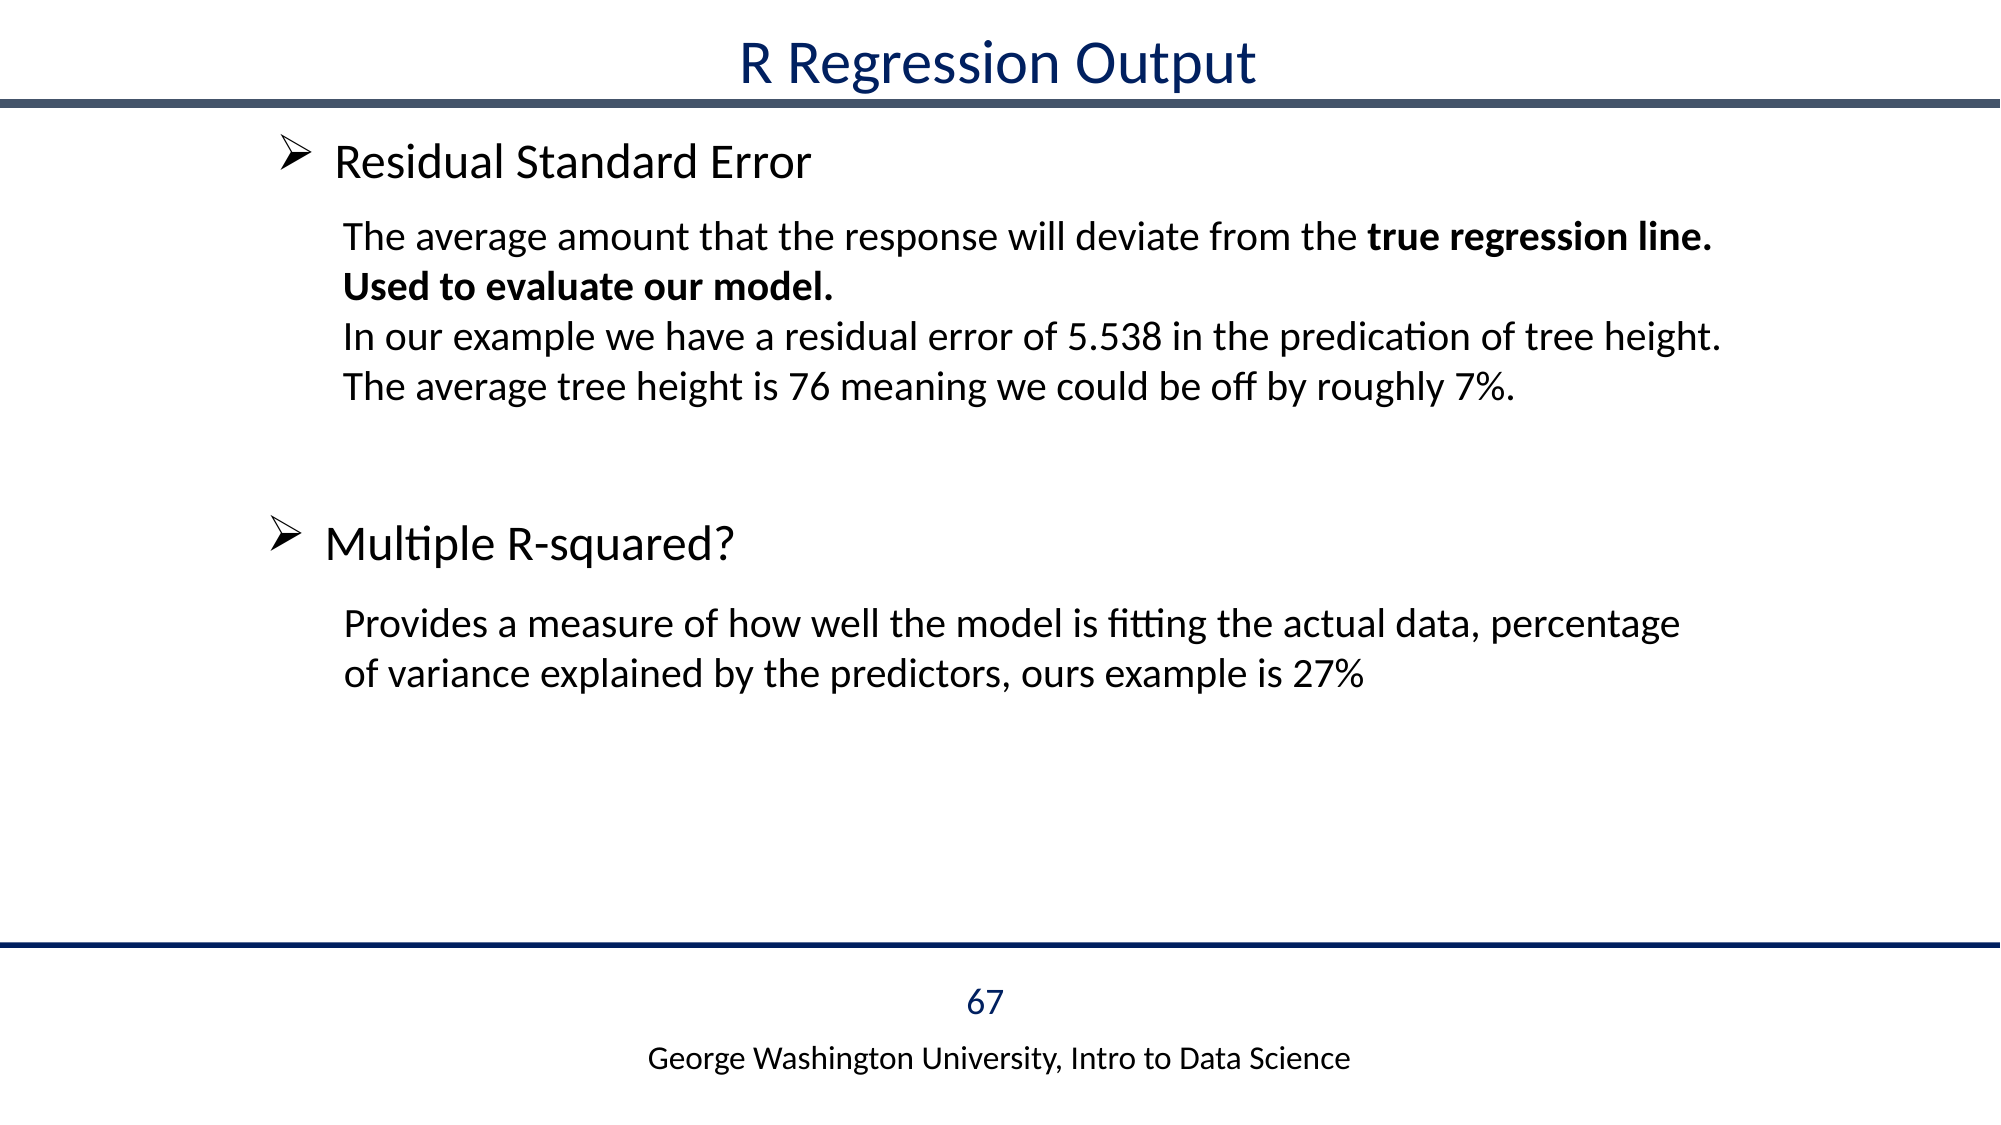

# R Regression Output
 Residual Standard Error
The average amount that the response will deviate from the true regression line. Used to evaluate our model.
In our example we have a residual error of 5.538 in the predication of tree height. The average tree height is 76 meaning we could be off by roughly 7%.
 Multiple R-squared?
Provides a measure of how well the model is fitting the actual data, percentage of variance explained by the predictors, ours example is 27%
No. of Stand Dev. coefficient is from zero. Estimate/Stand Error – larger is better